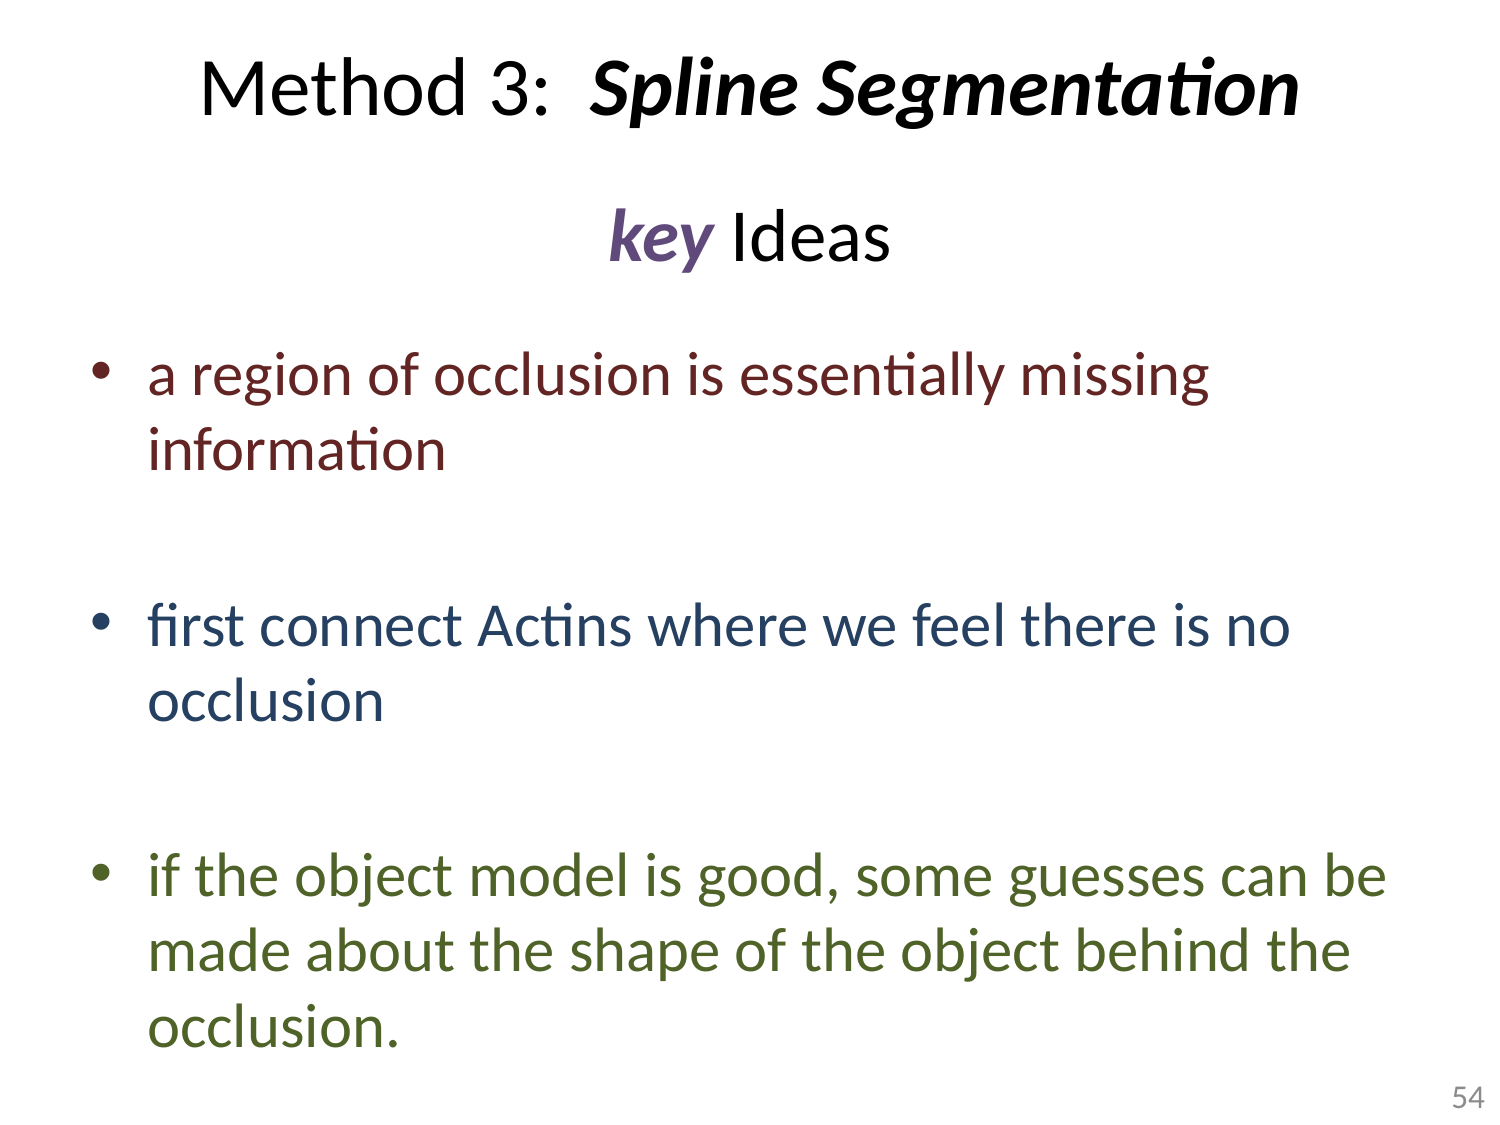

Method 3:  Spline Segmentation
# key Ideas
a region of occlusion is essentially missing information

first connect Actins where we feel there is no occlusion

if the object model is good, some guesses can be made about the shape of the object behind the occlusion.

54